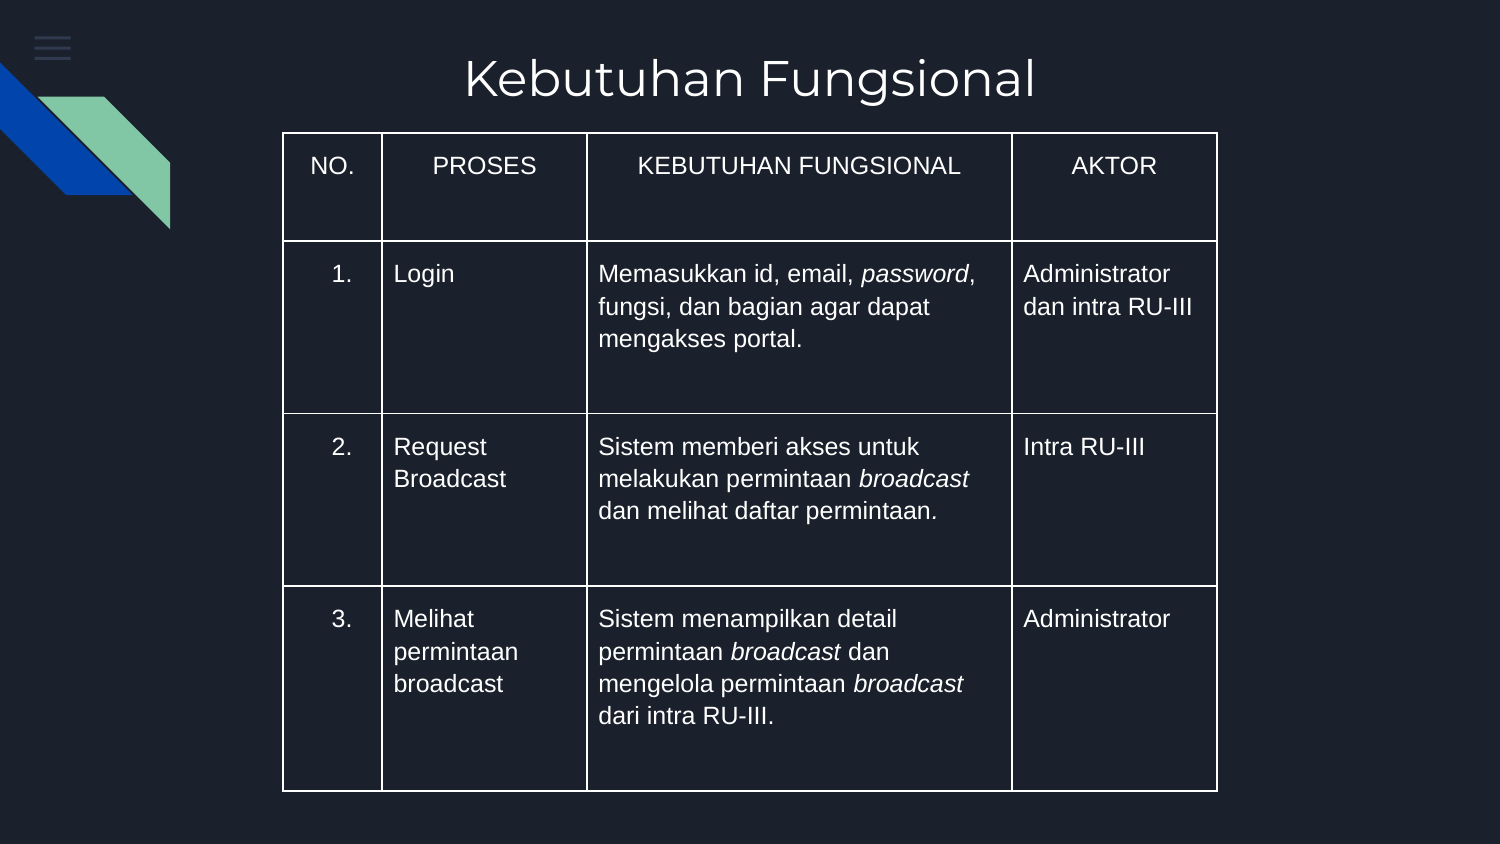

# Kebutuhan Fungsional
| NO. | PROSES | KEBUTUHAN FUNGSIONAL | AKTOR |
| --- | --- | --- | --- |
| 1. | Login | Memasukkan id, email, password, fungsi, dan bagian agar dapat mengakses portal. | Administrator dan intra RU-III |
| 2. | Request Broadcast | Sistem memberi akses untuk melakukan permintaan broadcast dan melihat daftar permintaan. | Intra RU-III |
| 3. | Melihat permintaan broadcast | Sistem menampilkan detail permintaan broadcast dan mengelola permintaan broadcast dari intra RU-III. | Administrator |